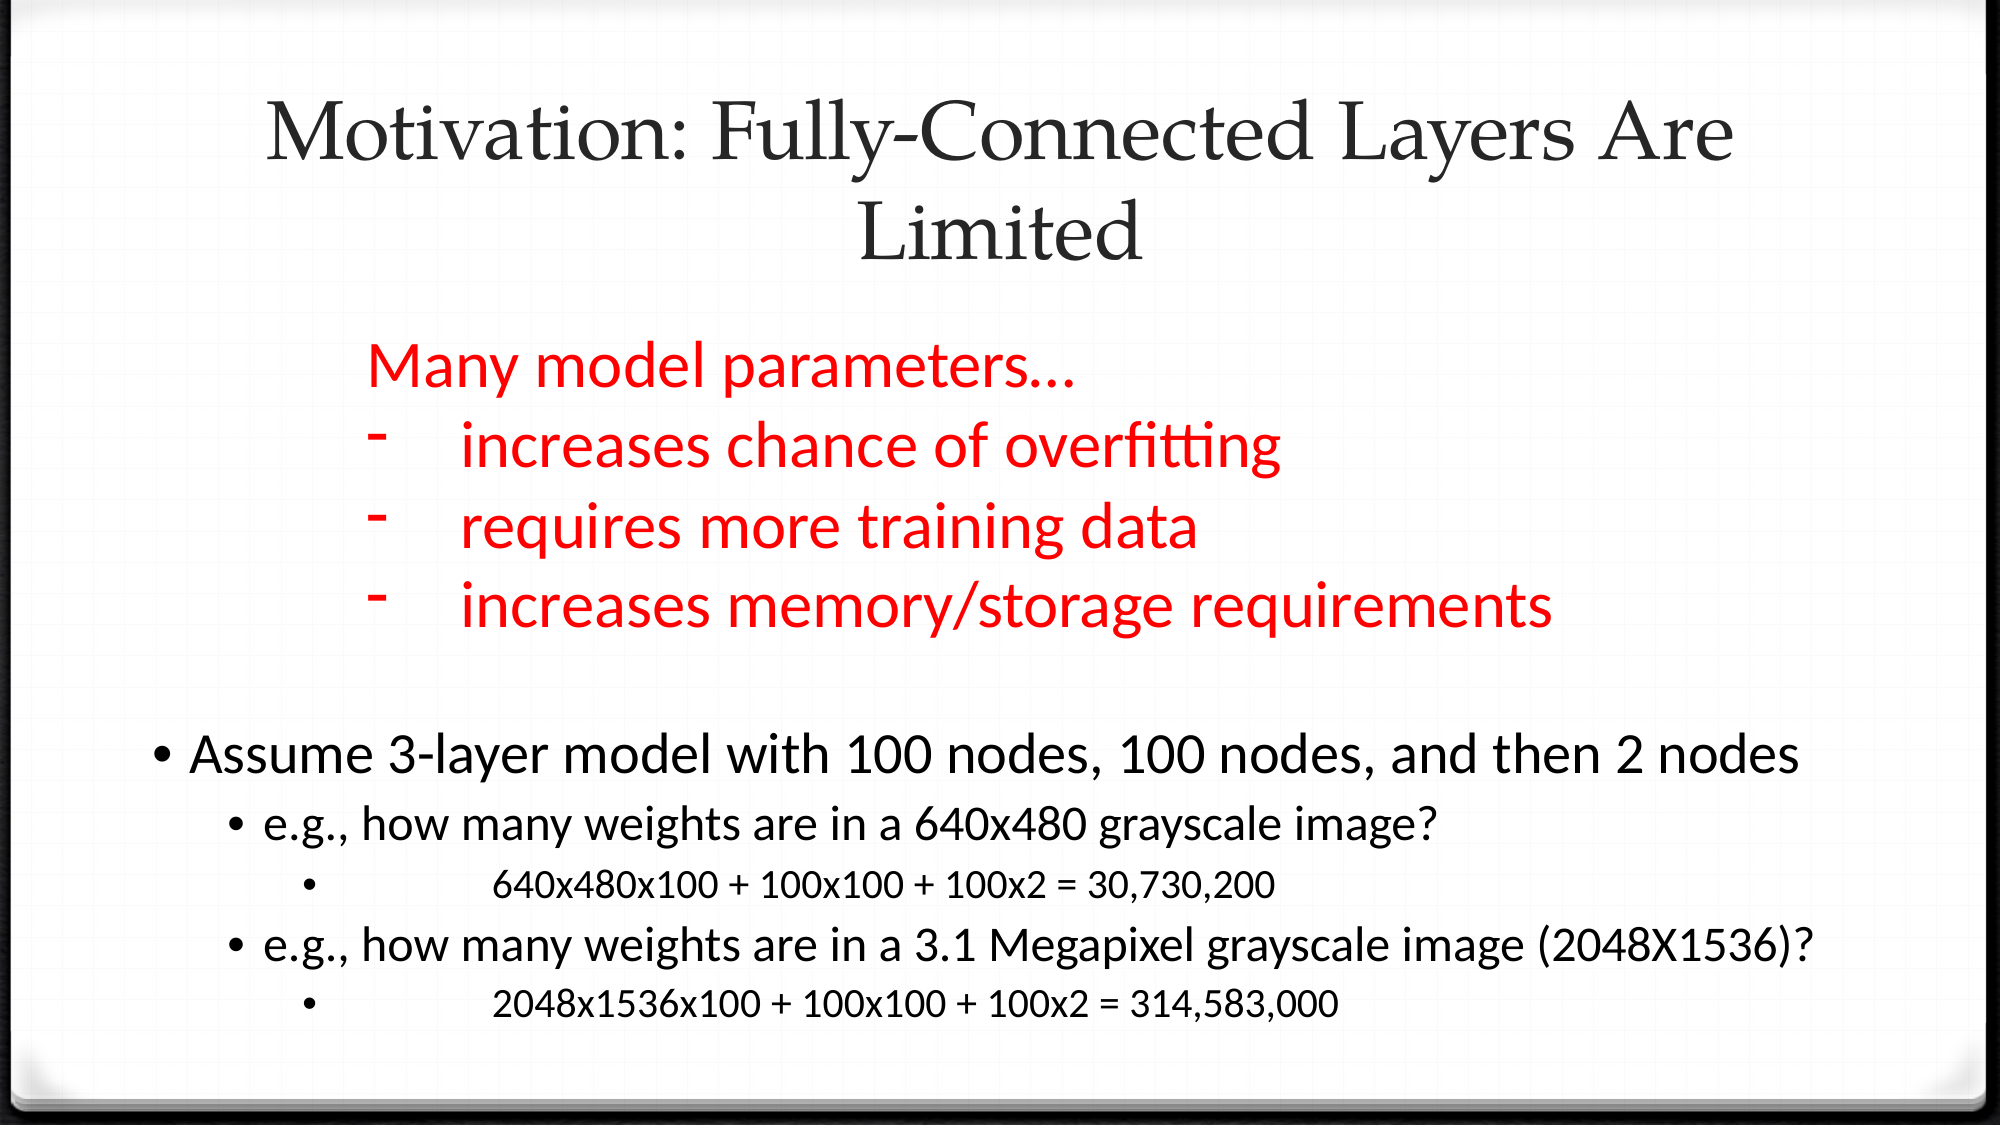

# Motivation: Fully-Connected Layers Are Limited
Many model parameters…
increases chance of overfitting
requires more training data
increases memory/storage requirements
• Assume 3-layer model with 100 nodes, 100 nodes, and then 2 nodes
• e.g., how many weights are in a 640x480 grayscale image?
•	640x480x100 + 100x100 + 100x2 = 30,730,200
• e.g., how many weights are in a 3.1 Megapixel grayscale image (2048X1536)?
•	2048x1536x100 + 100x100 + 100x2 = 314,583,000